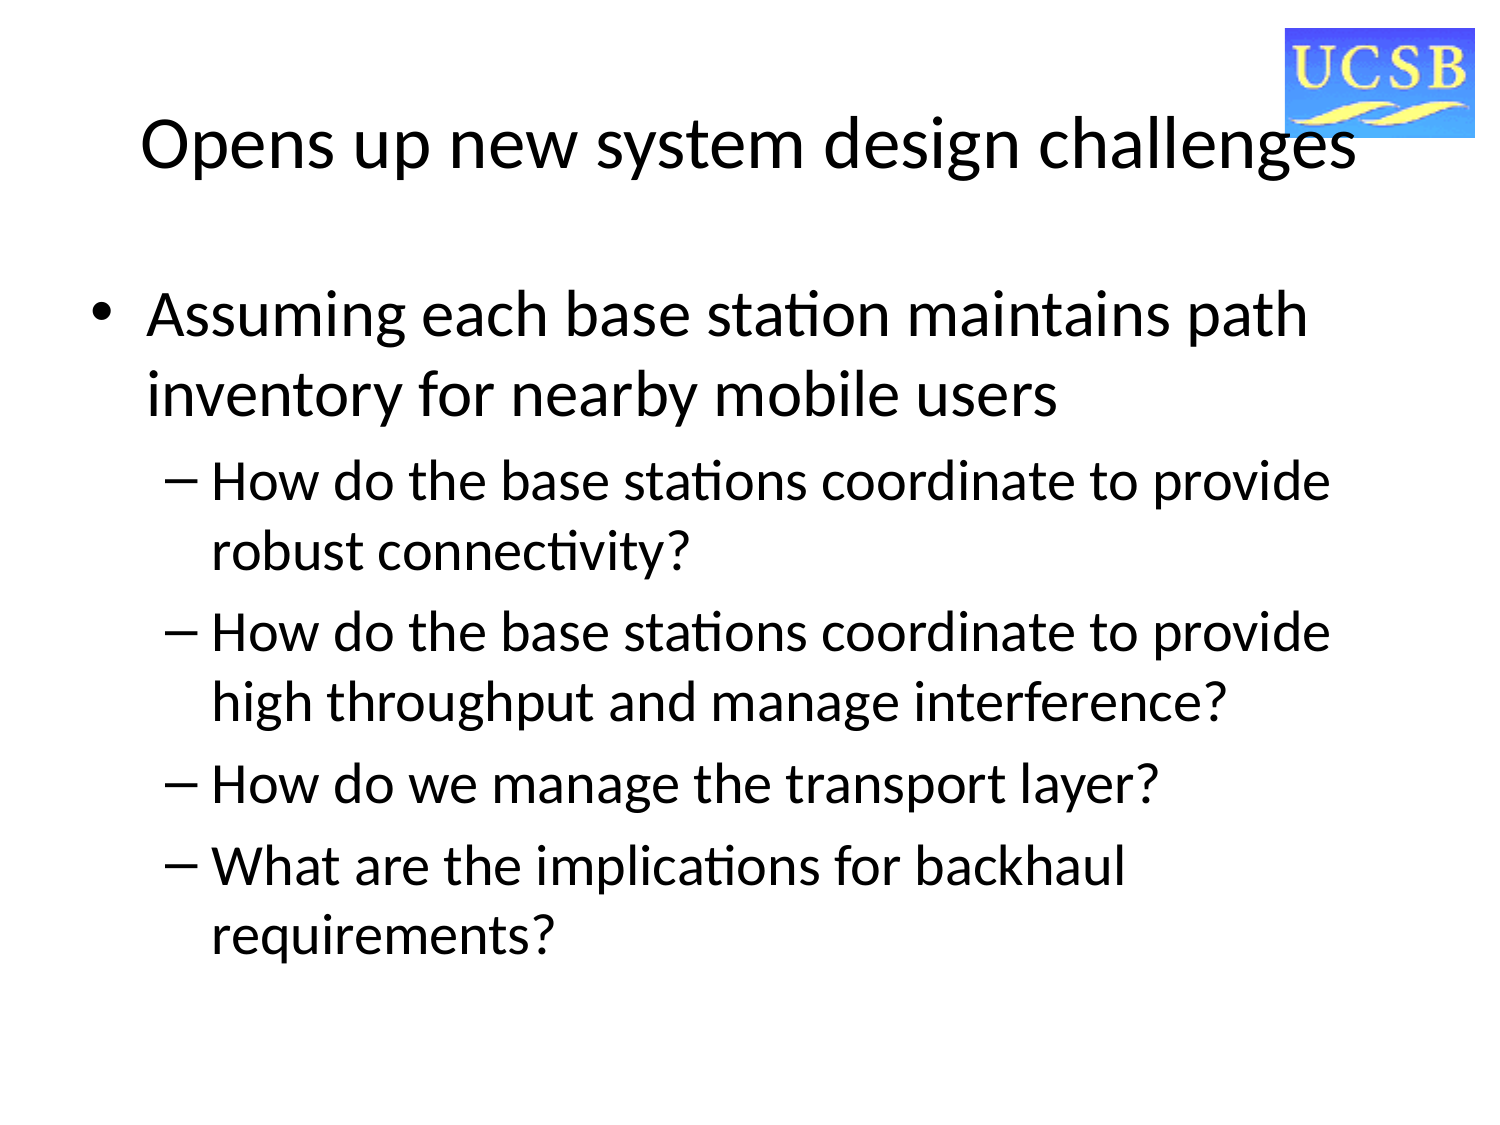

# Opens up new system design challenges
Assuming each base station maintains path inventory for nearby mobile users
How do the base stations coordinate to provide robust connectivity?
How do the base stations coordinate to provide high throughput and manage interference?
How do we manage the transport layer?
What are the implications for backhaul requirements?